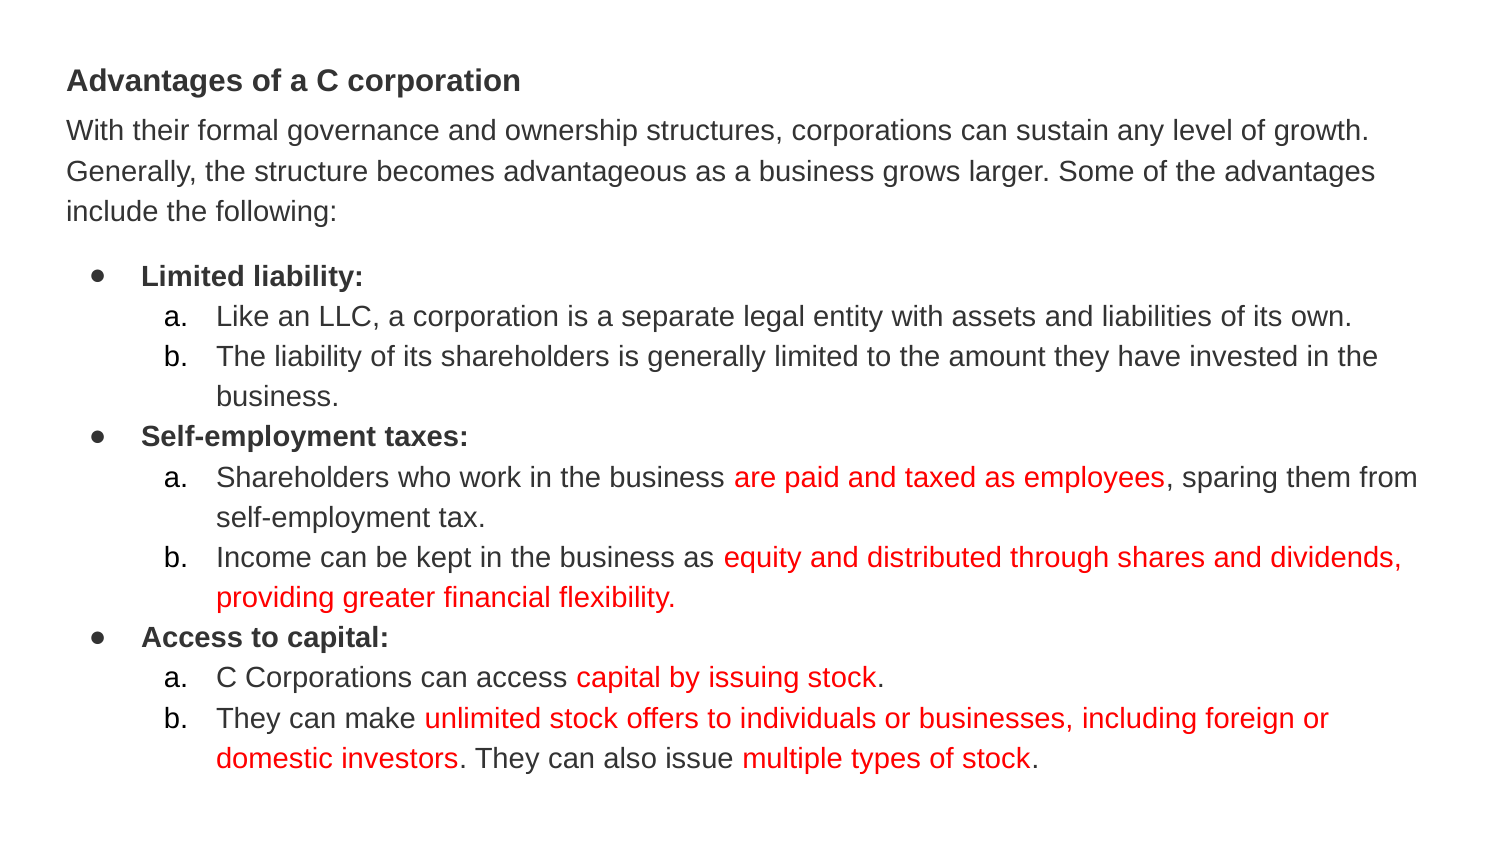

Advantages of a C corporation
With their formal governance and ownership structures, corporations can sustain any level of growth. Generally, the structure becomes advantageous as a business grows larger. Some of the advantages include the following:
Limited liability:
Like an LLC, a corporation is a separate legal entity with assets and liabilities of its own.
The liability of its shareholders is generally limited to the amount they have invested in the business.
Self-employment taxes:
Shareholders who work in the business are paid and taxed as employees, sparing them from self-employment tax.
Income can be kept in the business as equity and distributed through shares and dividends, providing greater financial flexibility.
Access to capital:
C Corporations can access capital by issuing stock.
They can make unlimited stock offers to individuals or businesses, including foreign or domestic investors. They can also issue multiple types of stock.